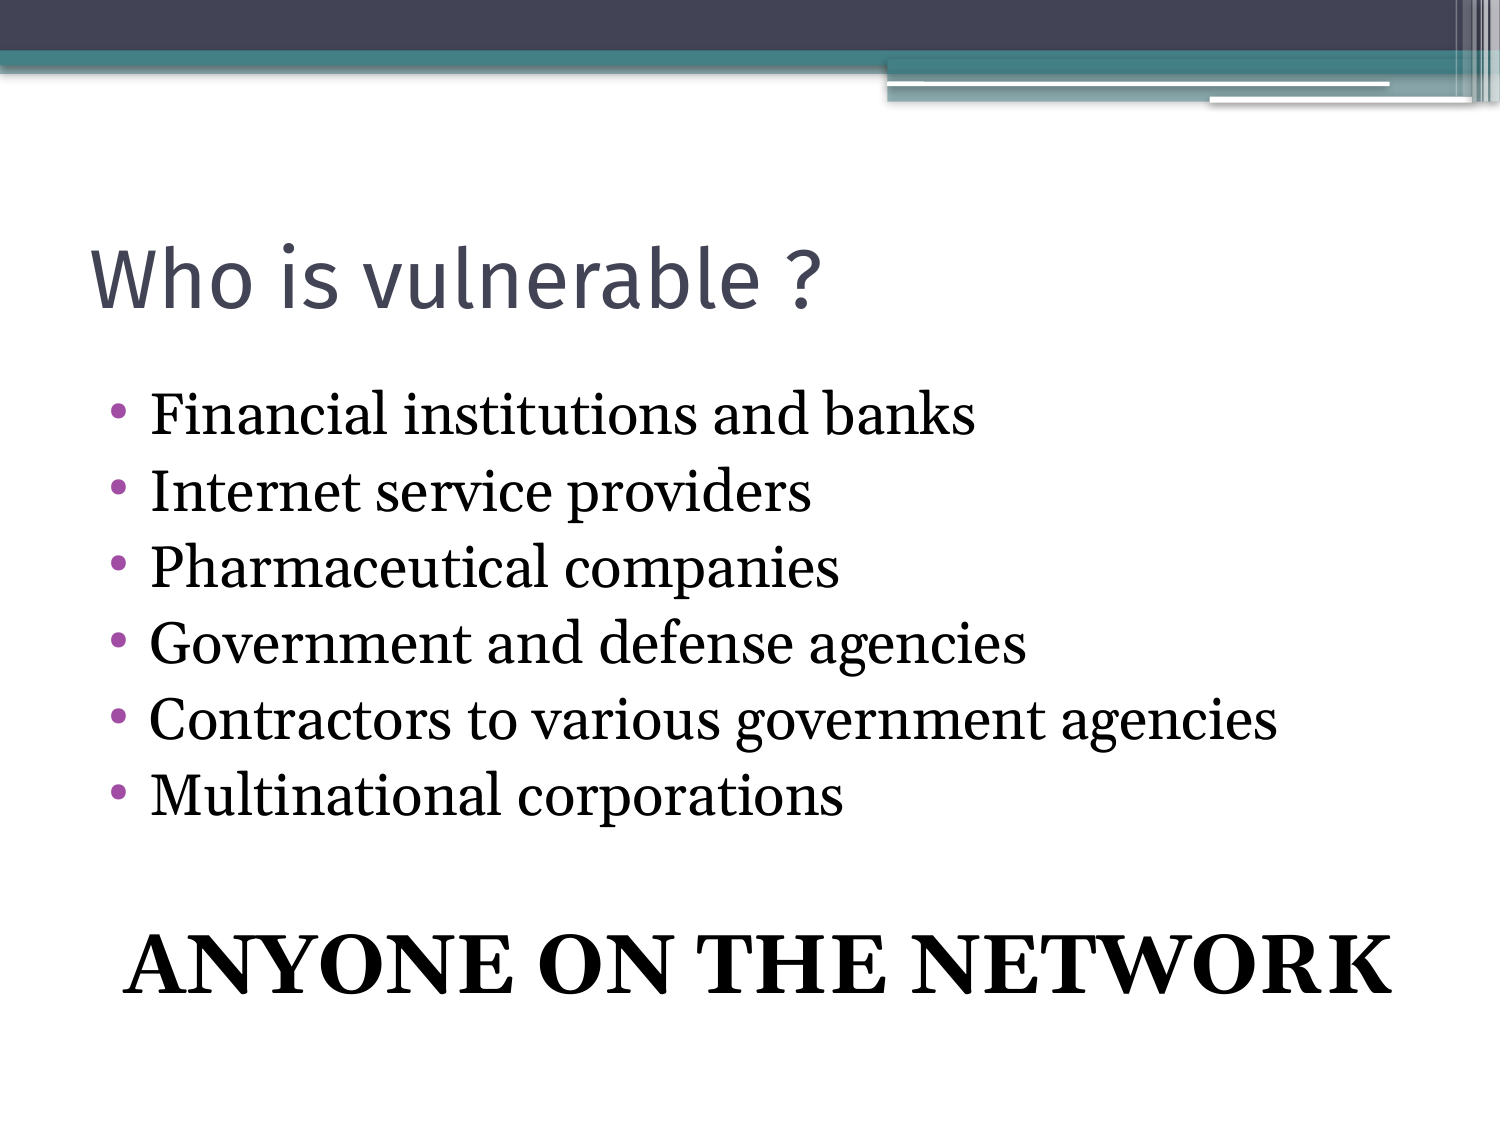

# Who is vulnerable ?
Financial institutions and banks
Internet service providers
Pharmaceutical companies
Government and defense agencies
Contractors to various government agencies
Multinational corporations

ANYONE ON THE NETWORK